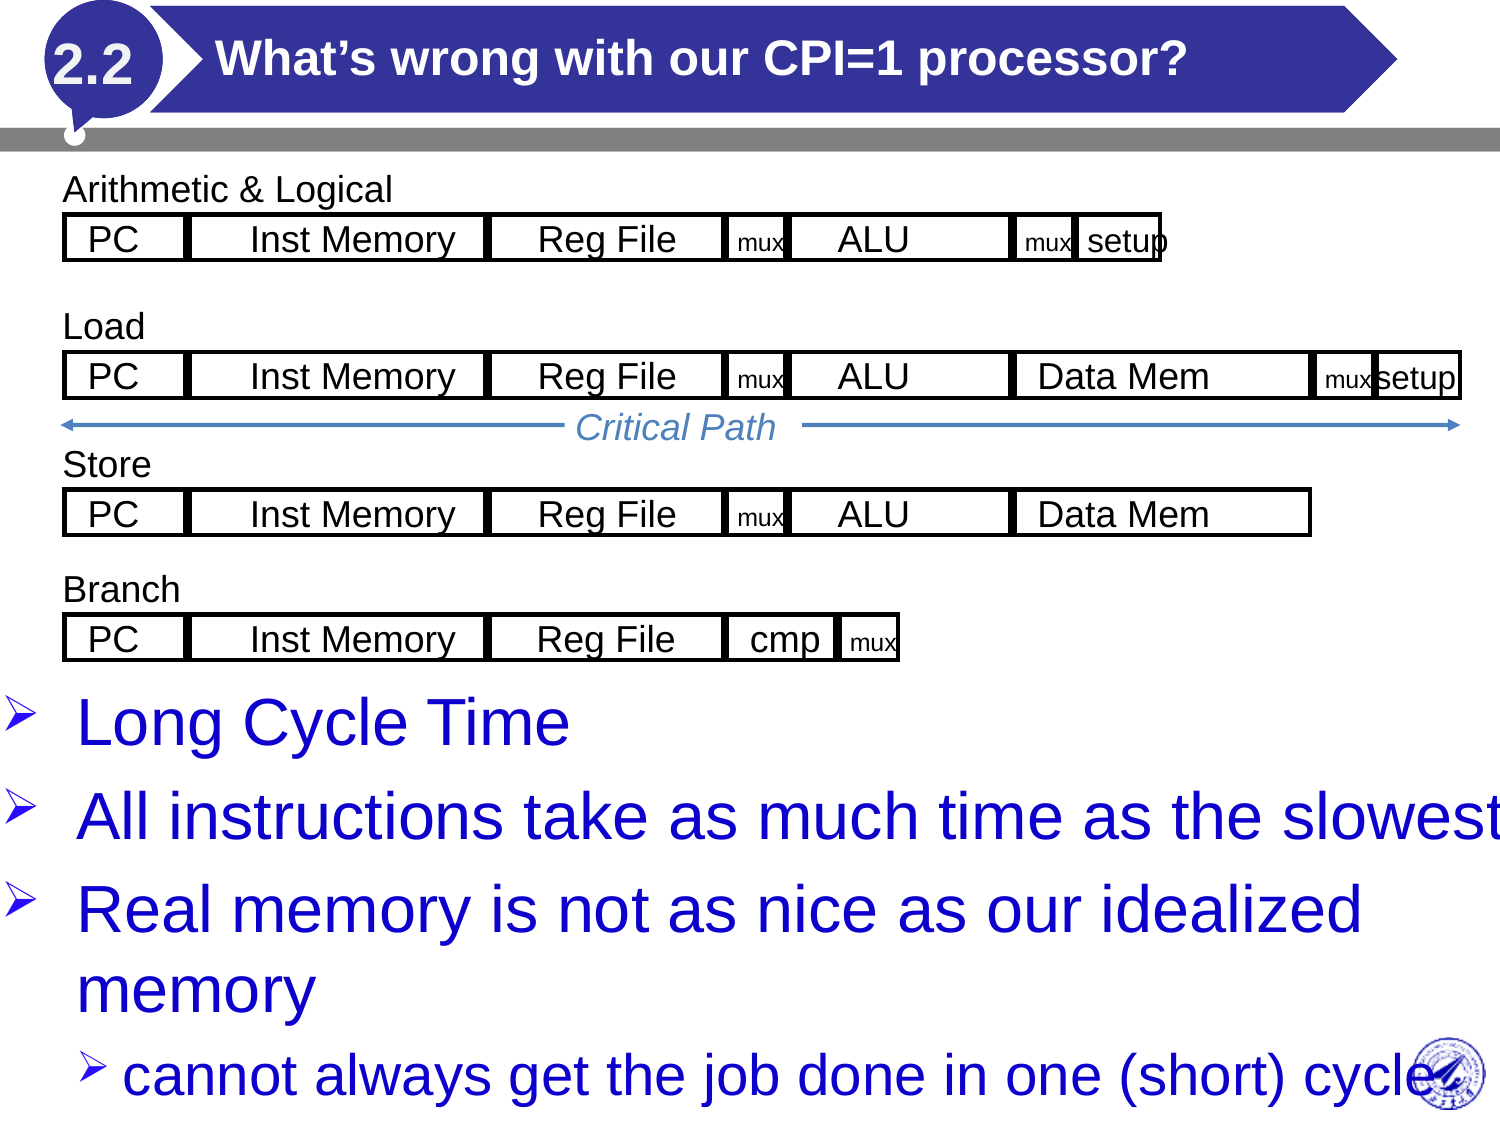

# What’s wrong with our CPI=1 processor?
2.2
Arithmetic & Logical
PC
Inst Memory
Reg File
ALU
setup

mux
mux
Load
PC
Inst Memory
Reg File
ALU
Data Mem
setup

mux
mux
Critical Path

Store
PC
Inst Memory
Reg File
ALU
Data Mem

mux
Branch
PC
Inst Memory
Reg File
cmp

mux
Long Cycle Time
All instructions take as much time as the slowest
Real memory is not as nice as our idealized memory
cannot always get the job done in one (short) cycle